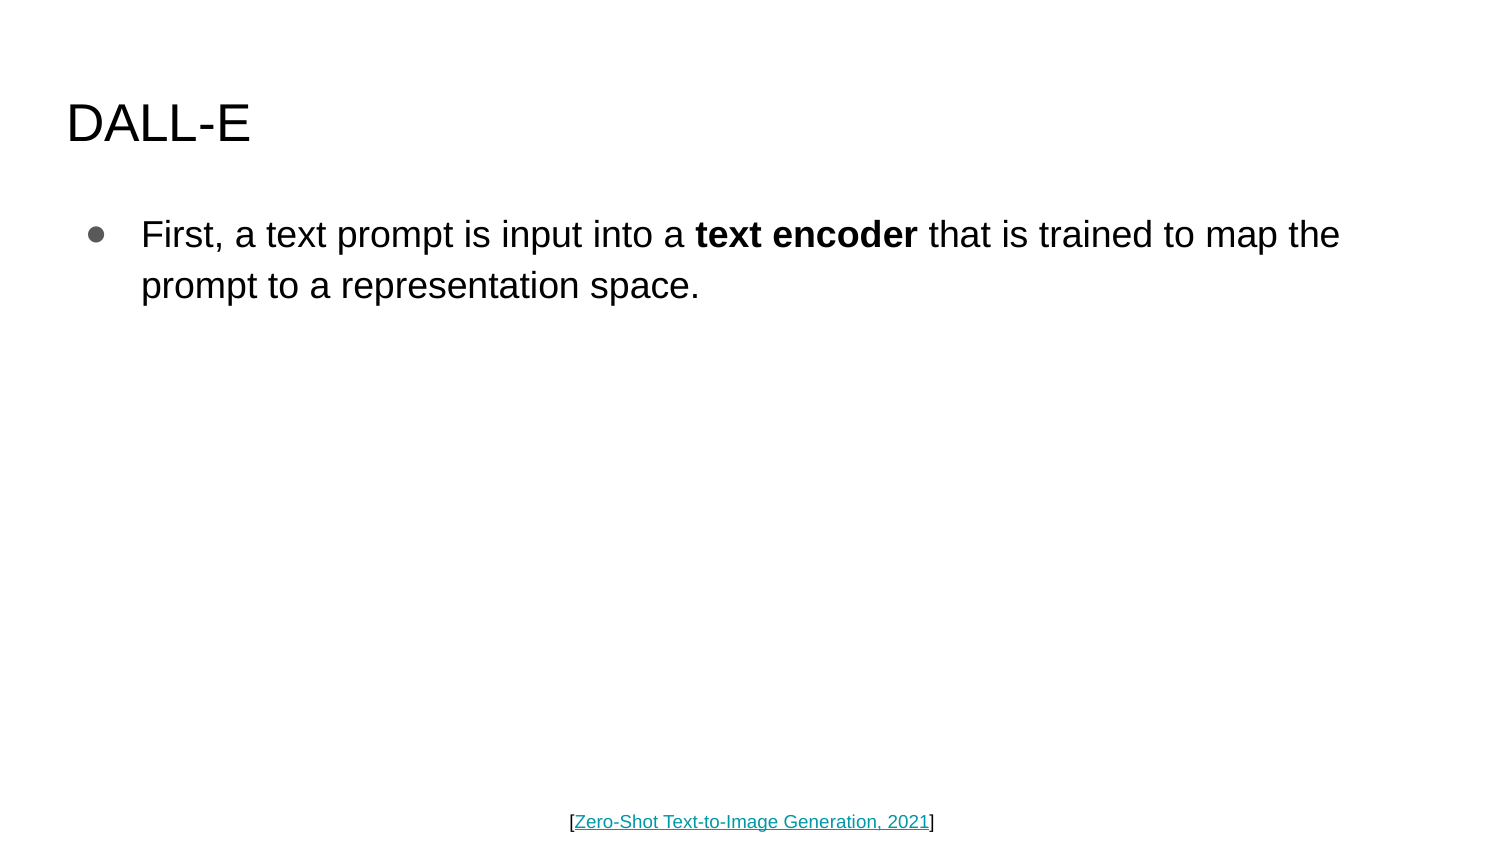

# DALL-E
First, a text prompt is input into a text encoder that is trained to map the prompt to a representation space.

[Zero-Shot Text-to-Image Generation, 2021]